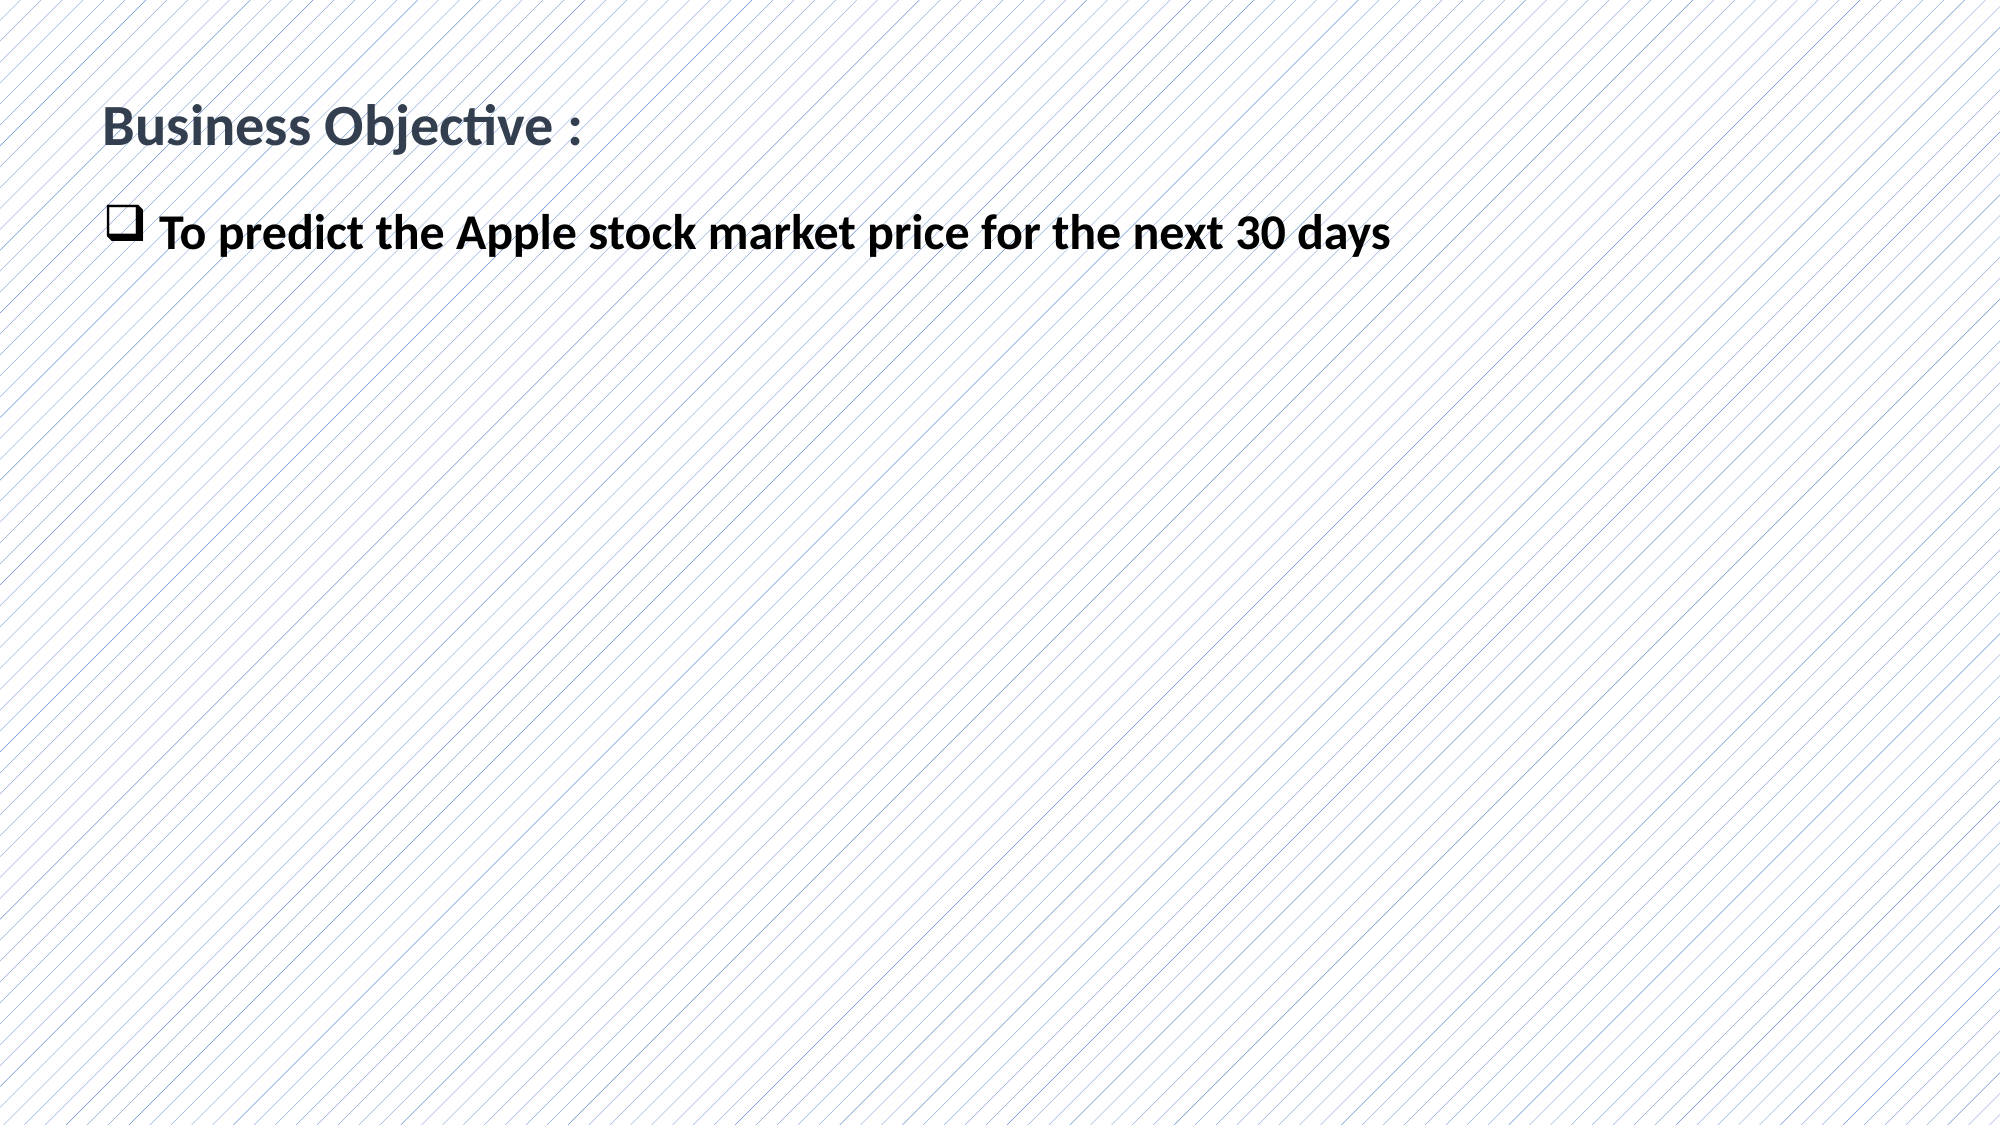

Business Objective :
To predict the Apple stock market price for the next 30 days